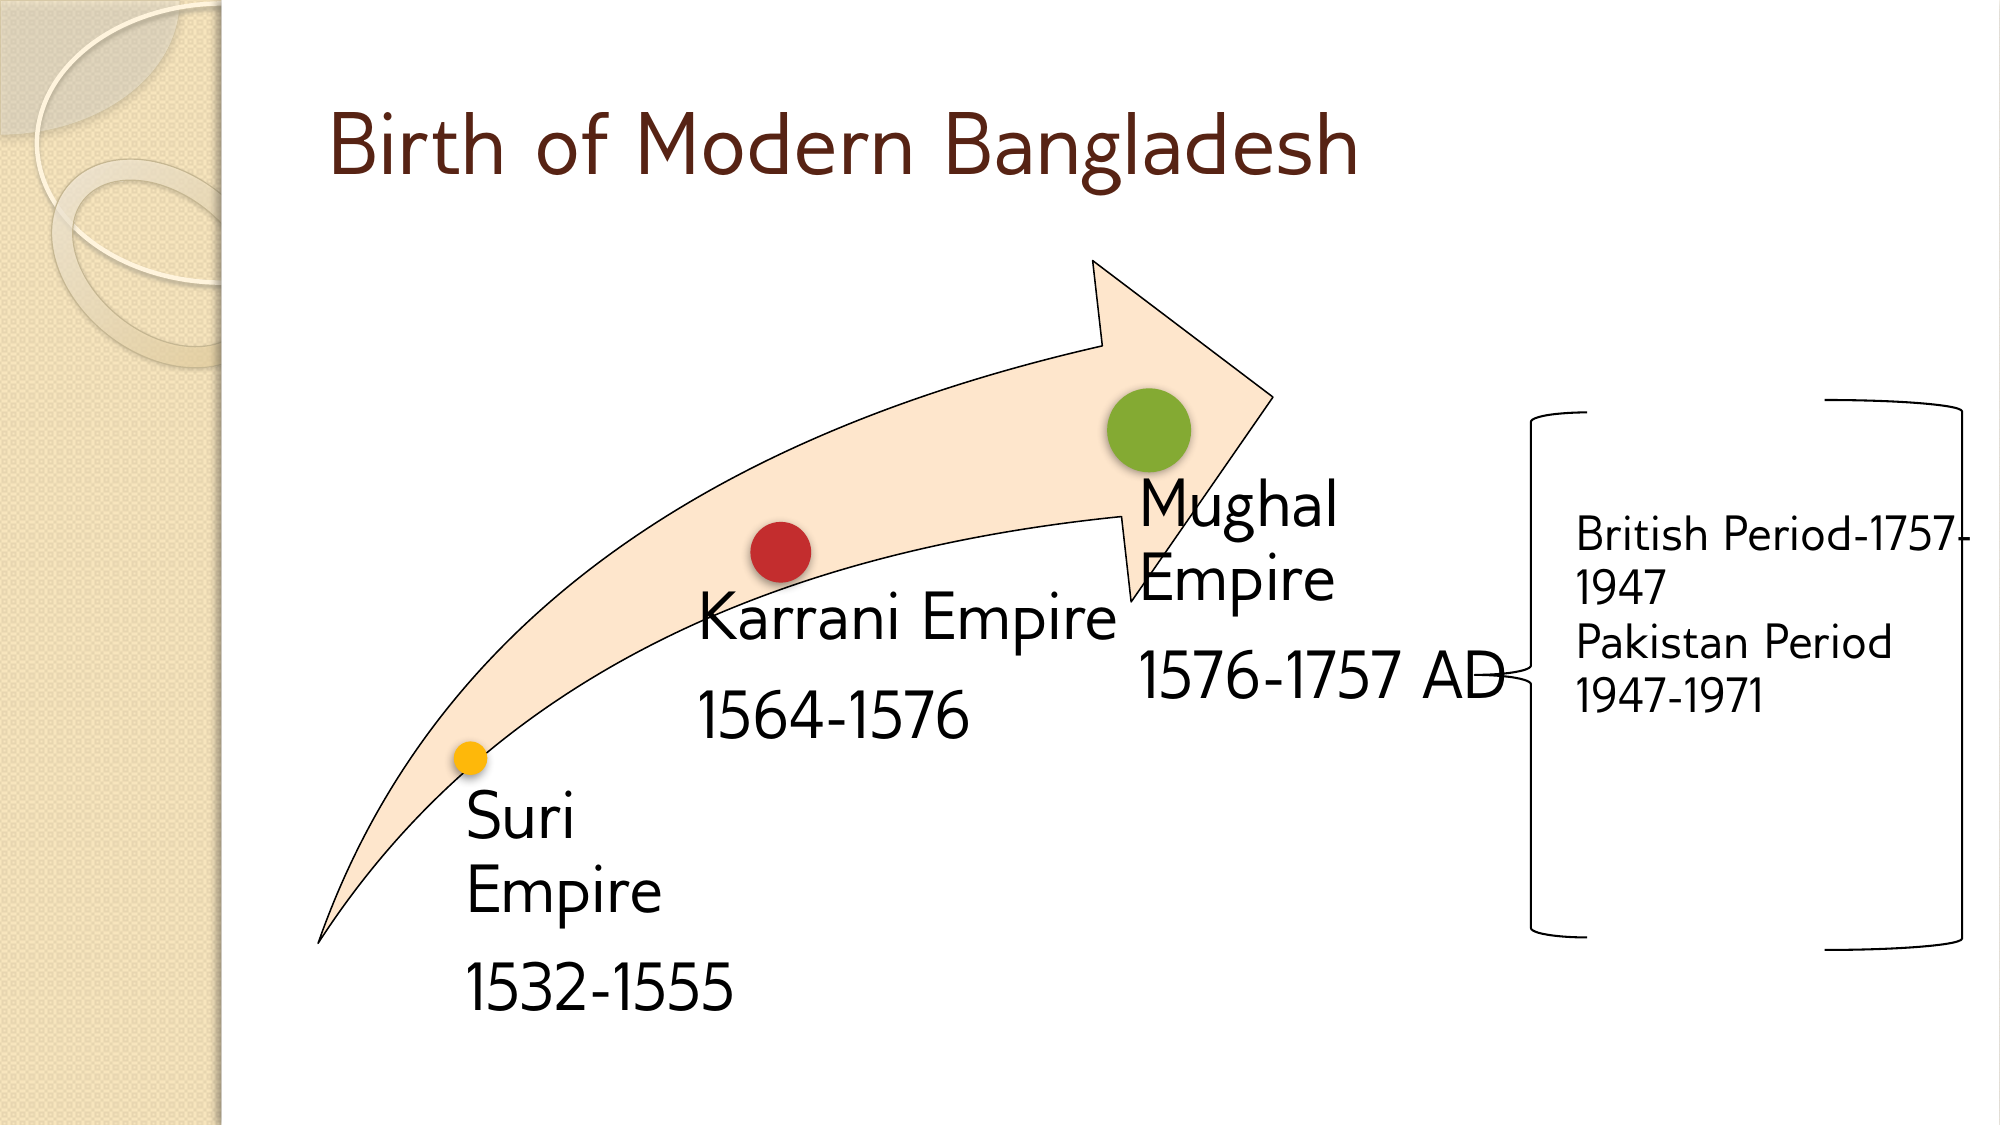

# Birth of Modern Bangladesh
Suri Empire
1532-1555
Karrani Empire
1564-1576
Mughal Empire
1576-1757 AD

British Period-1757-1947
Pakistan Period
1947-1971